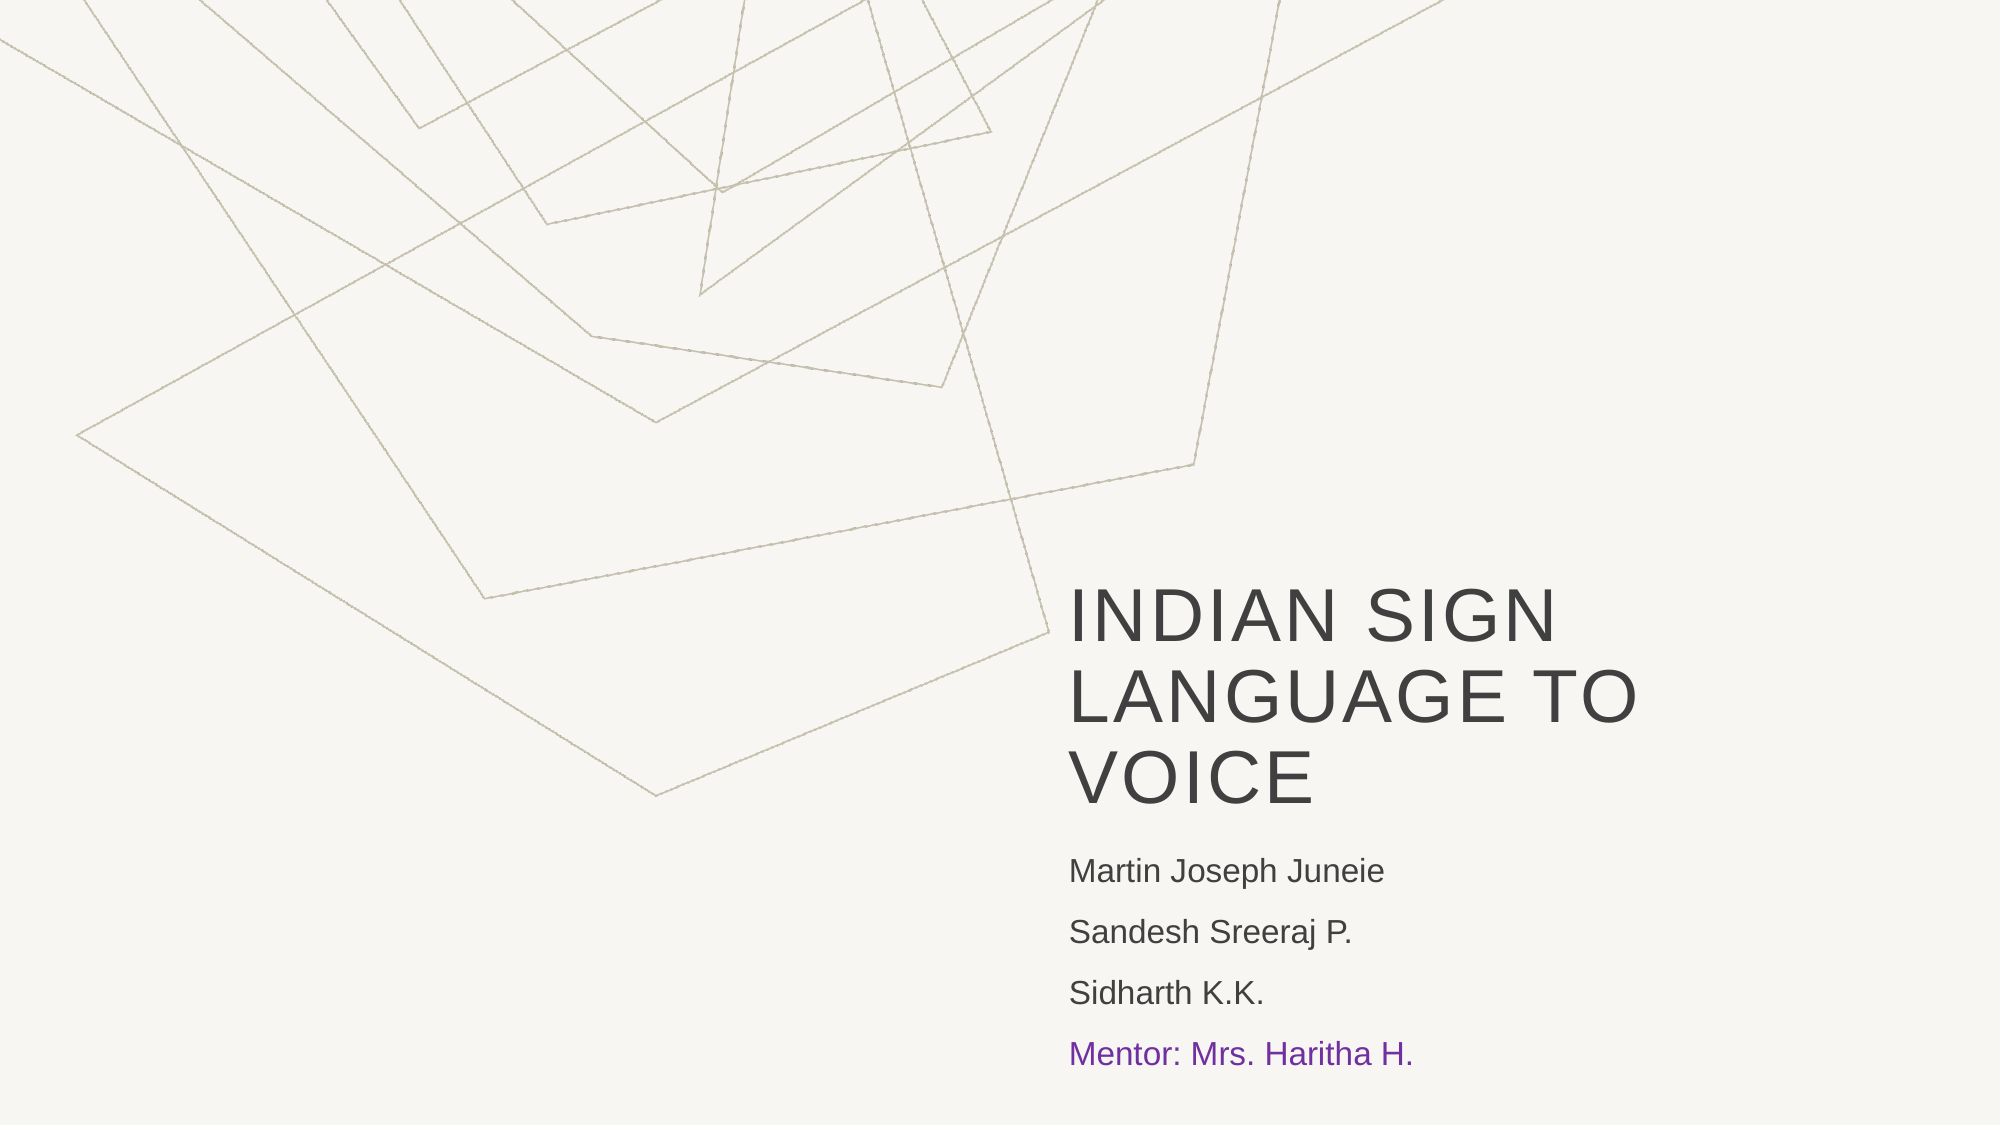

# Indian sign language to voice
Martin Joseph Juneie
Sandesh Sreeraj P.
Sidharth K.K.
Mentor: Mrs. Haritha H.